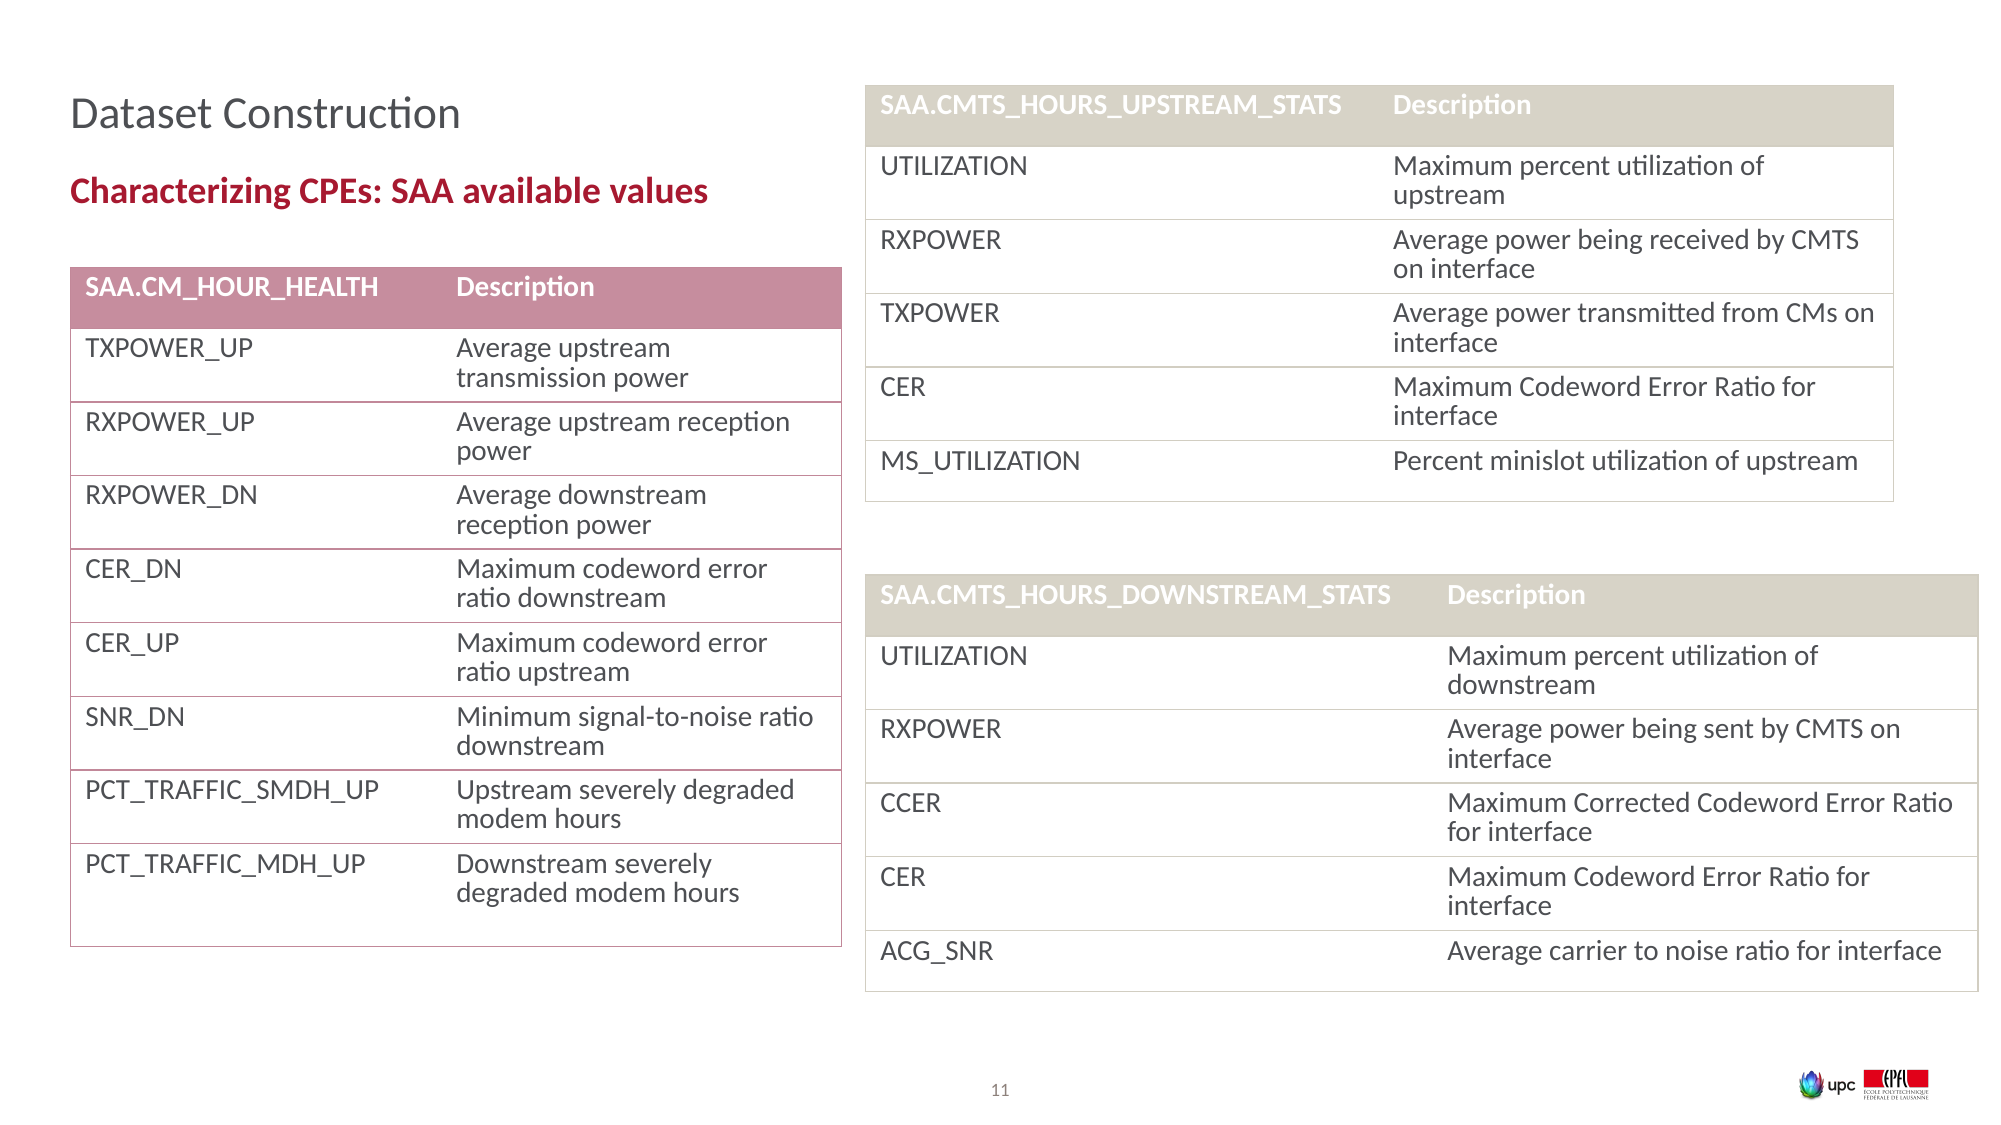

# Dataset Construction
| SAA.CMTS\_HOURS\_UPSTREAM\_STATS | Description |
| --- | --- |
| UTILIZATION | Maximum percent utilization of upstream |
| RXPOWER | Average power being received by CMTS on interface |
| TXPOWER | Average power transmitted from CMs on interface |
| CER | Maximum Codeword Error Ratio for interface |
| MS\_UTILIZATION | Percent minislot utilization of upstream |
Characterizing CPEs: SAA available values
| SAA.CM\_HOUR\_HEALTH | Description |
| --- | --- |
| TXPOWER\_UP | Average upstream transmission power |
| RXPOWER\_UP | Average upstream reception power |
| RXPOWER\_DN | Average downstream reception power |
| CER\_DN | Maximum codeword error ratio downstream |
| CER\_UP | Maximum codeword error ratio upstream |
| SNR\_DN | Minimum signal-to-noise ratio downstream |
| PCT\_TRAFFIC\_SMDH\_UP | Upstream severely degraded modem hours |
| PCT\_TRAFFIC\_MDH\_UP | Downstream severely degraded modem hours |
| SAA.CMTS\_HOURS\_DOWNSTREAM\_STATS | Description |
| --- | --- |
| UTILIZATION | Maximum percent utilization of downstream |
| RXPOWER | Average power being sent by CMTS on interface |
| CCER | Maximum Corrected Codeword Error Ratio for interface |
| CER | Maximum Codeword Error Ratio for interface |
| ACG\_SNR | Average carrier to noise ratio for interface |